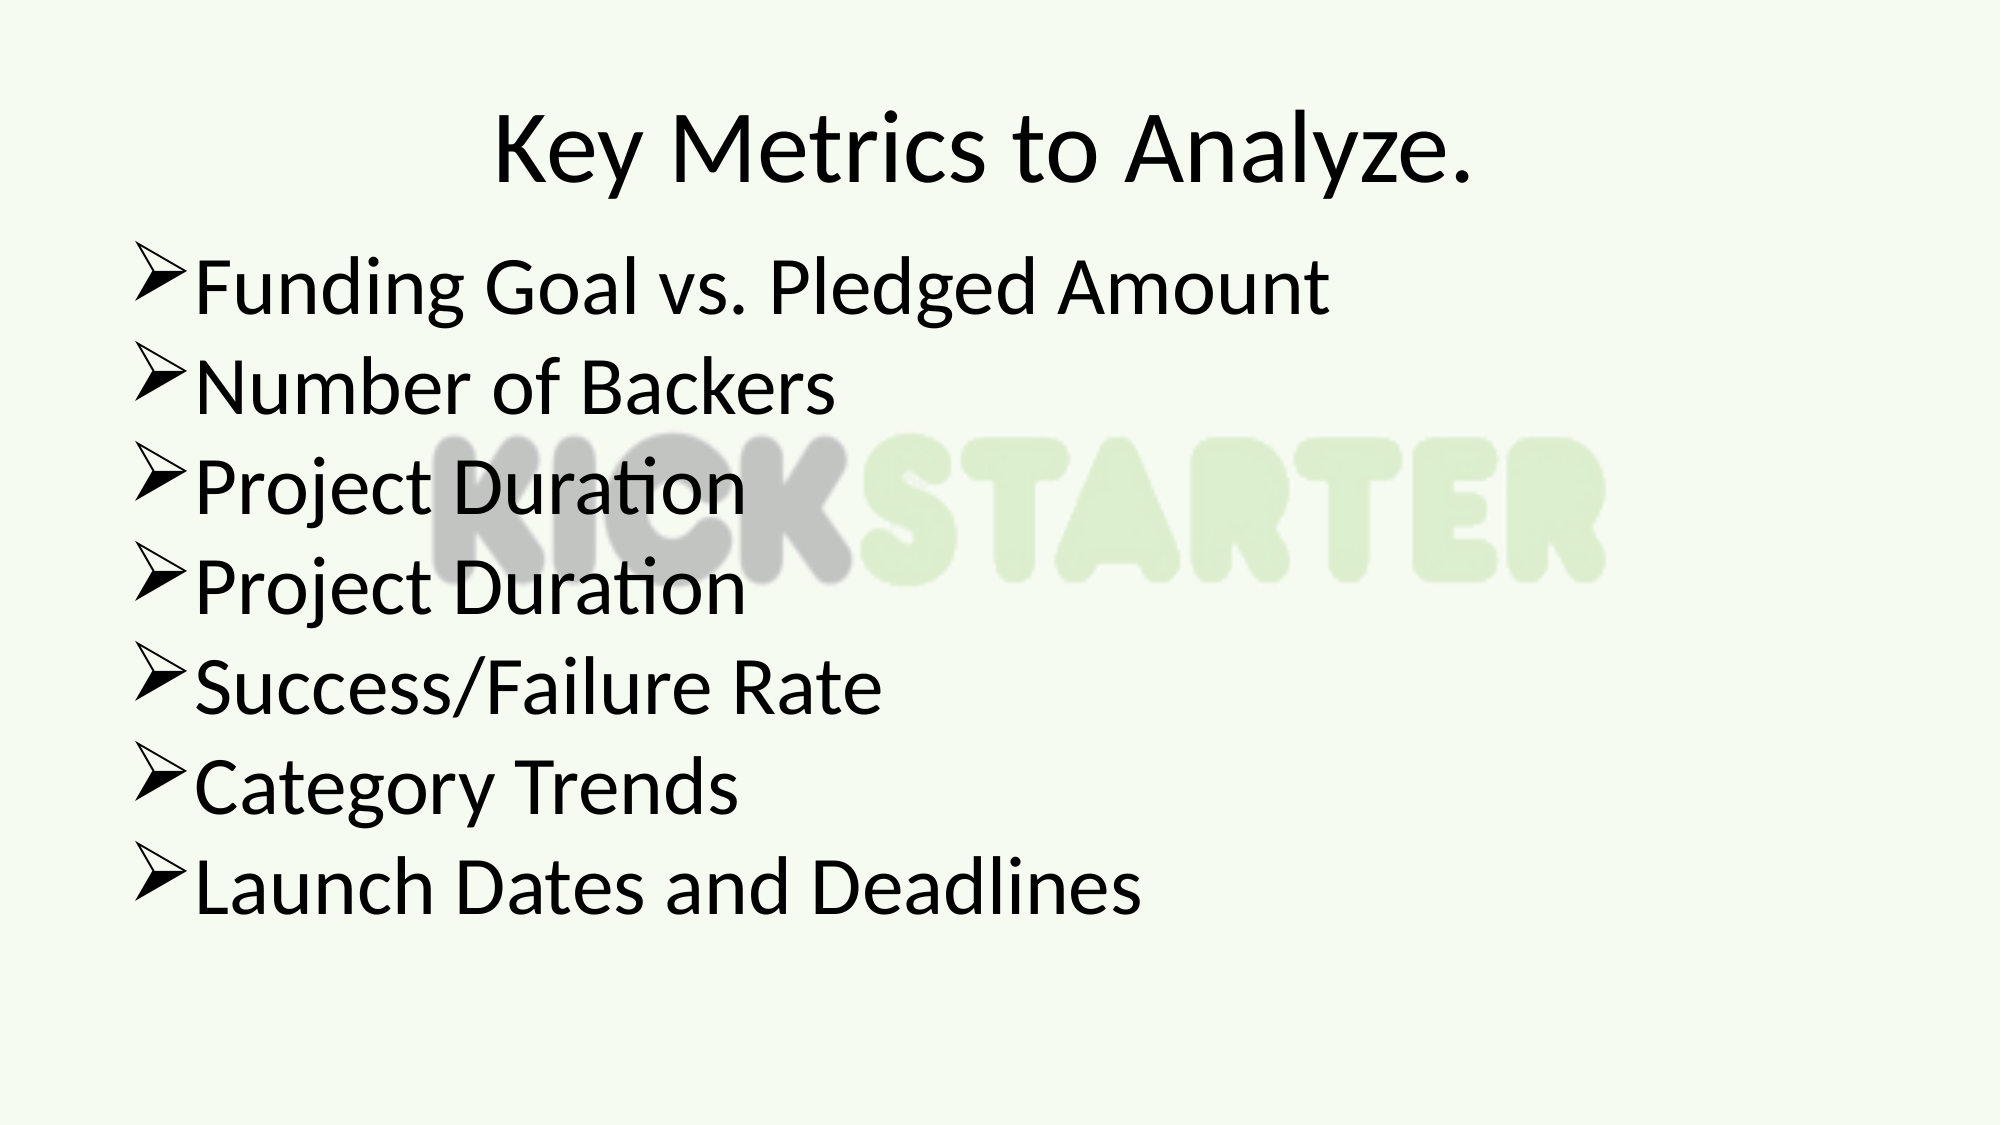

Key Metrics to Analyze.
Funding Goal vs. Pledged Amount
Number of Backers
Project Duration
Project Duration
Success/Failure Rate
Category Trends
Launch Dates and Deadlines